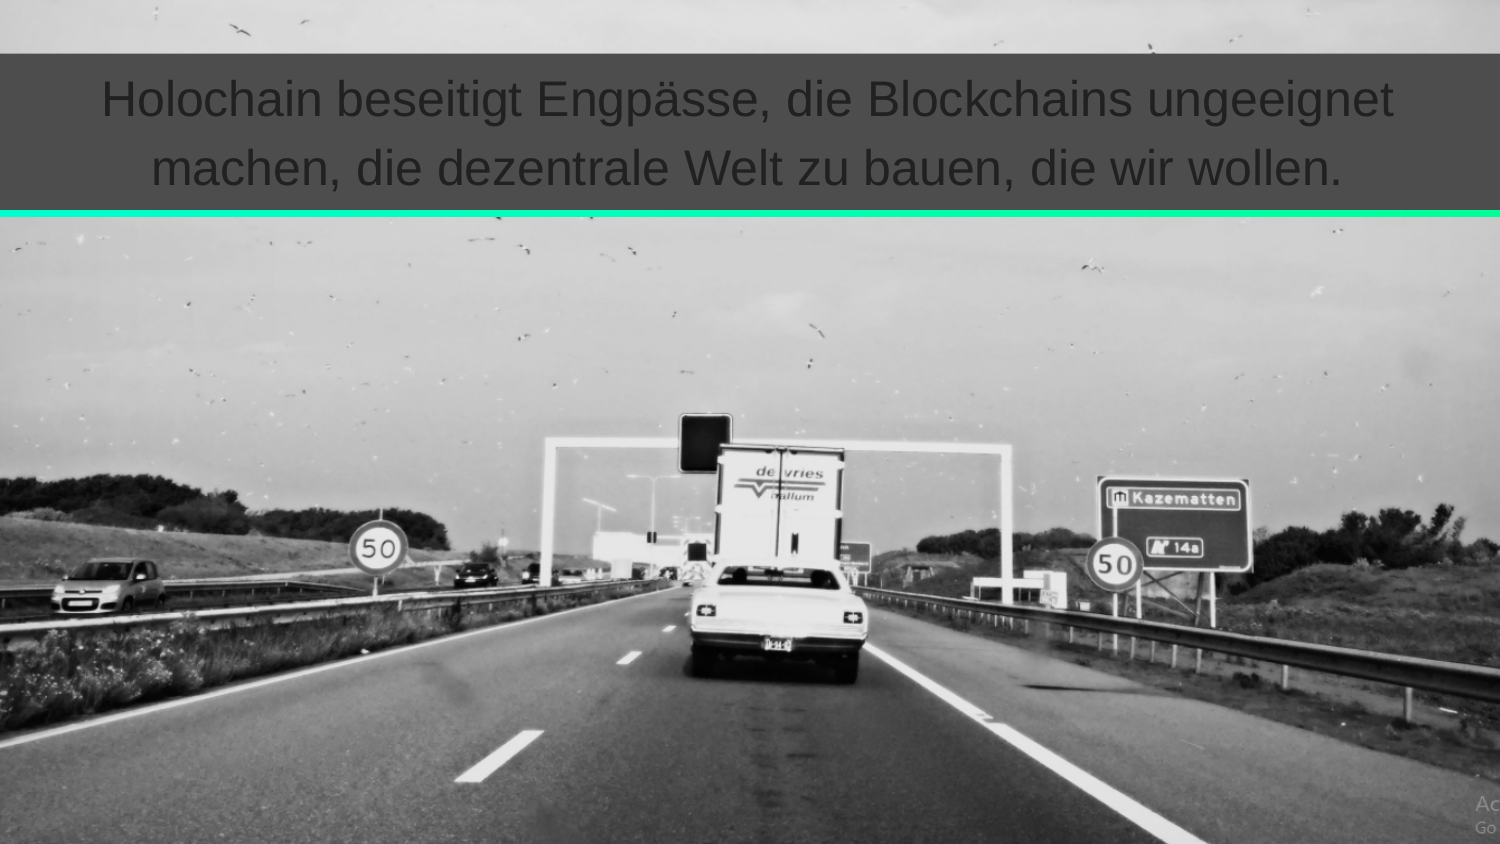

# Holochain beseitigt Engpässe, die Blockchains ungeeignet machen, die dezentrale Welt zu bauen, die wir wollen.